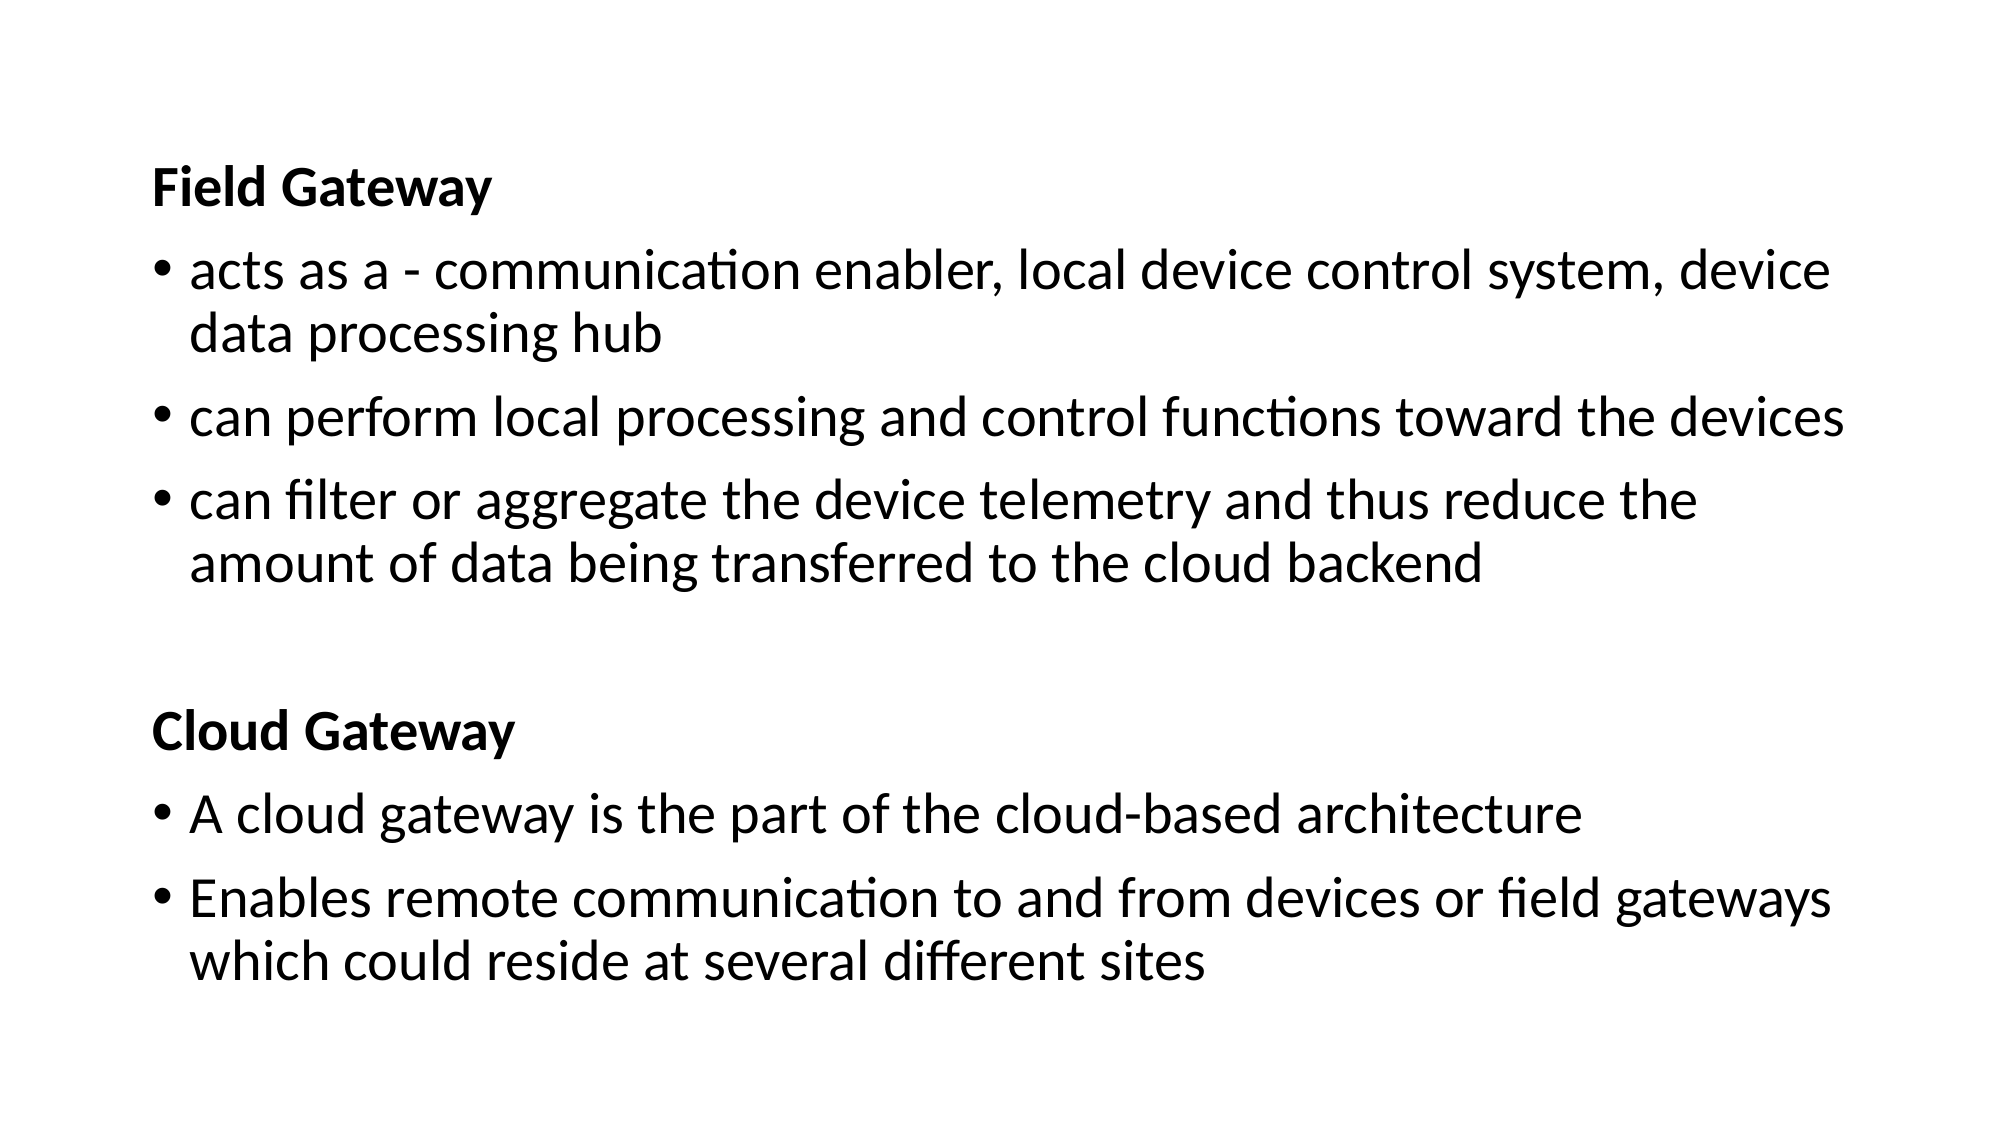

Field Gateway
acts as a - communication enabler, local device control system, device data processing hub
can perform local processing and control functions toward the devices
can filter or aggregate the device telemetry and thus reduce the amount of data being transferred to the cloud backend

Cloud Gateway
A cloud gateway is the part of the cloud-based architecture
Enables remote communication to and from devices or field gateways which could reside at several different sites